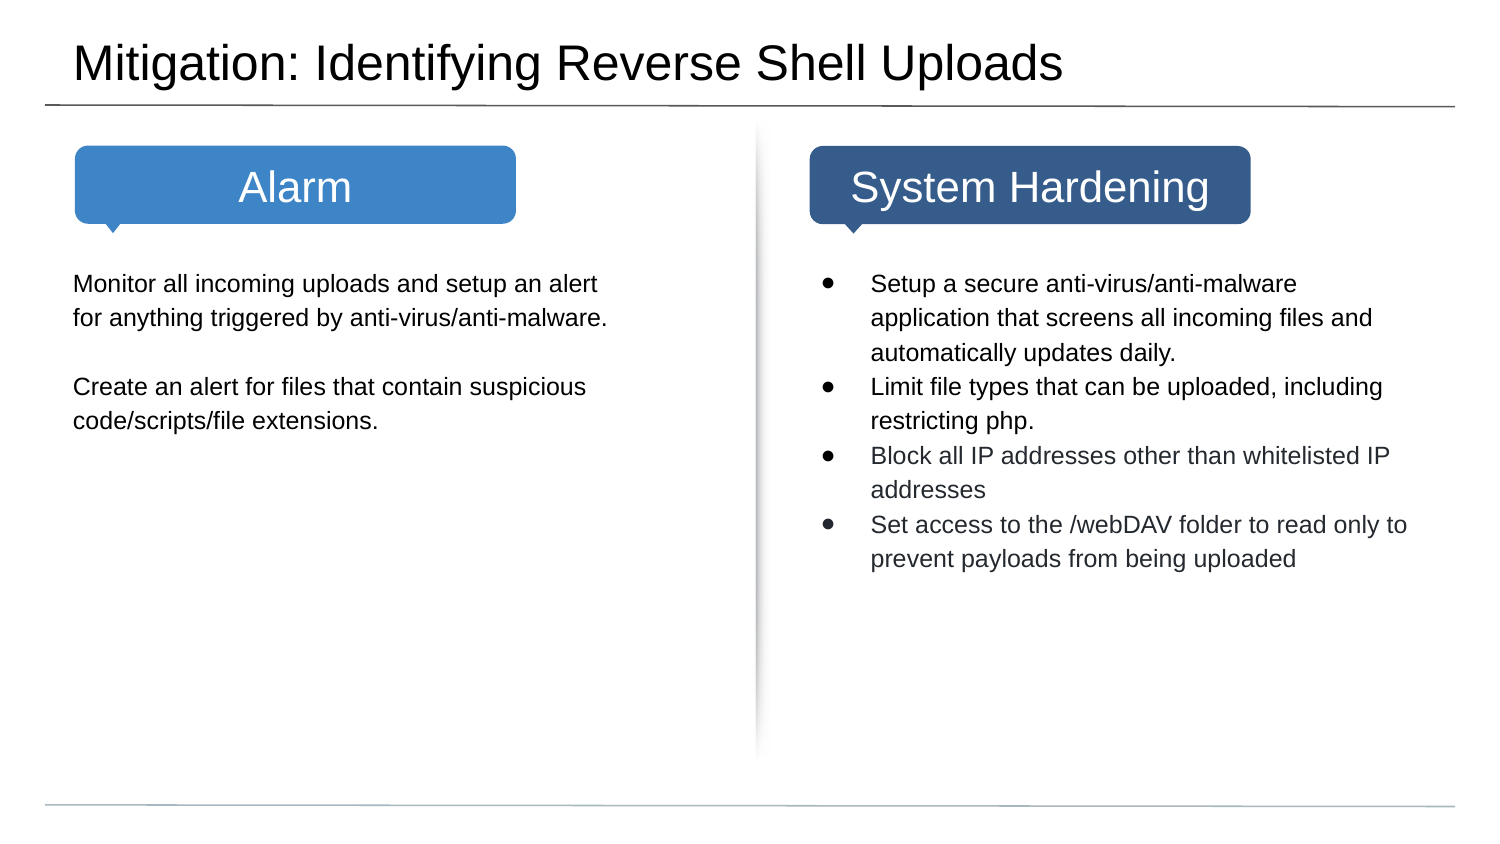

# Mitigation: Identifying Reverse Shell Uploads
Monitor all incoming uploads and setup an alert for anything triggered by anti-virus/anti-malware.

Create an alert for files that contain suspicious code/scripts/file extensions.

Setup a secure anti-virus/anti-malware application that screens all incoming files and automatically updates daily.
Limit file types that can be uploaded, including restricting php.
Block all IP addresses other than whitelisted IP addresses
Set access to the /webDAV folder to read only to prevent payloads from being uploaded